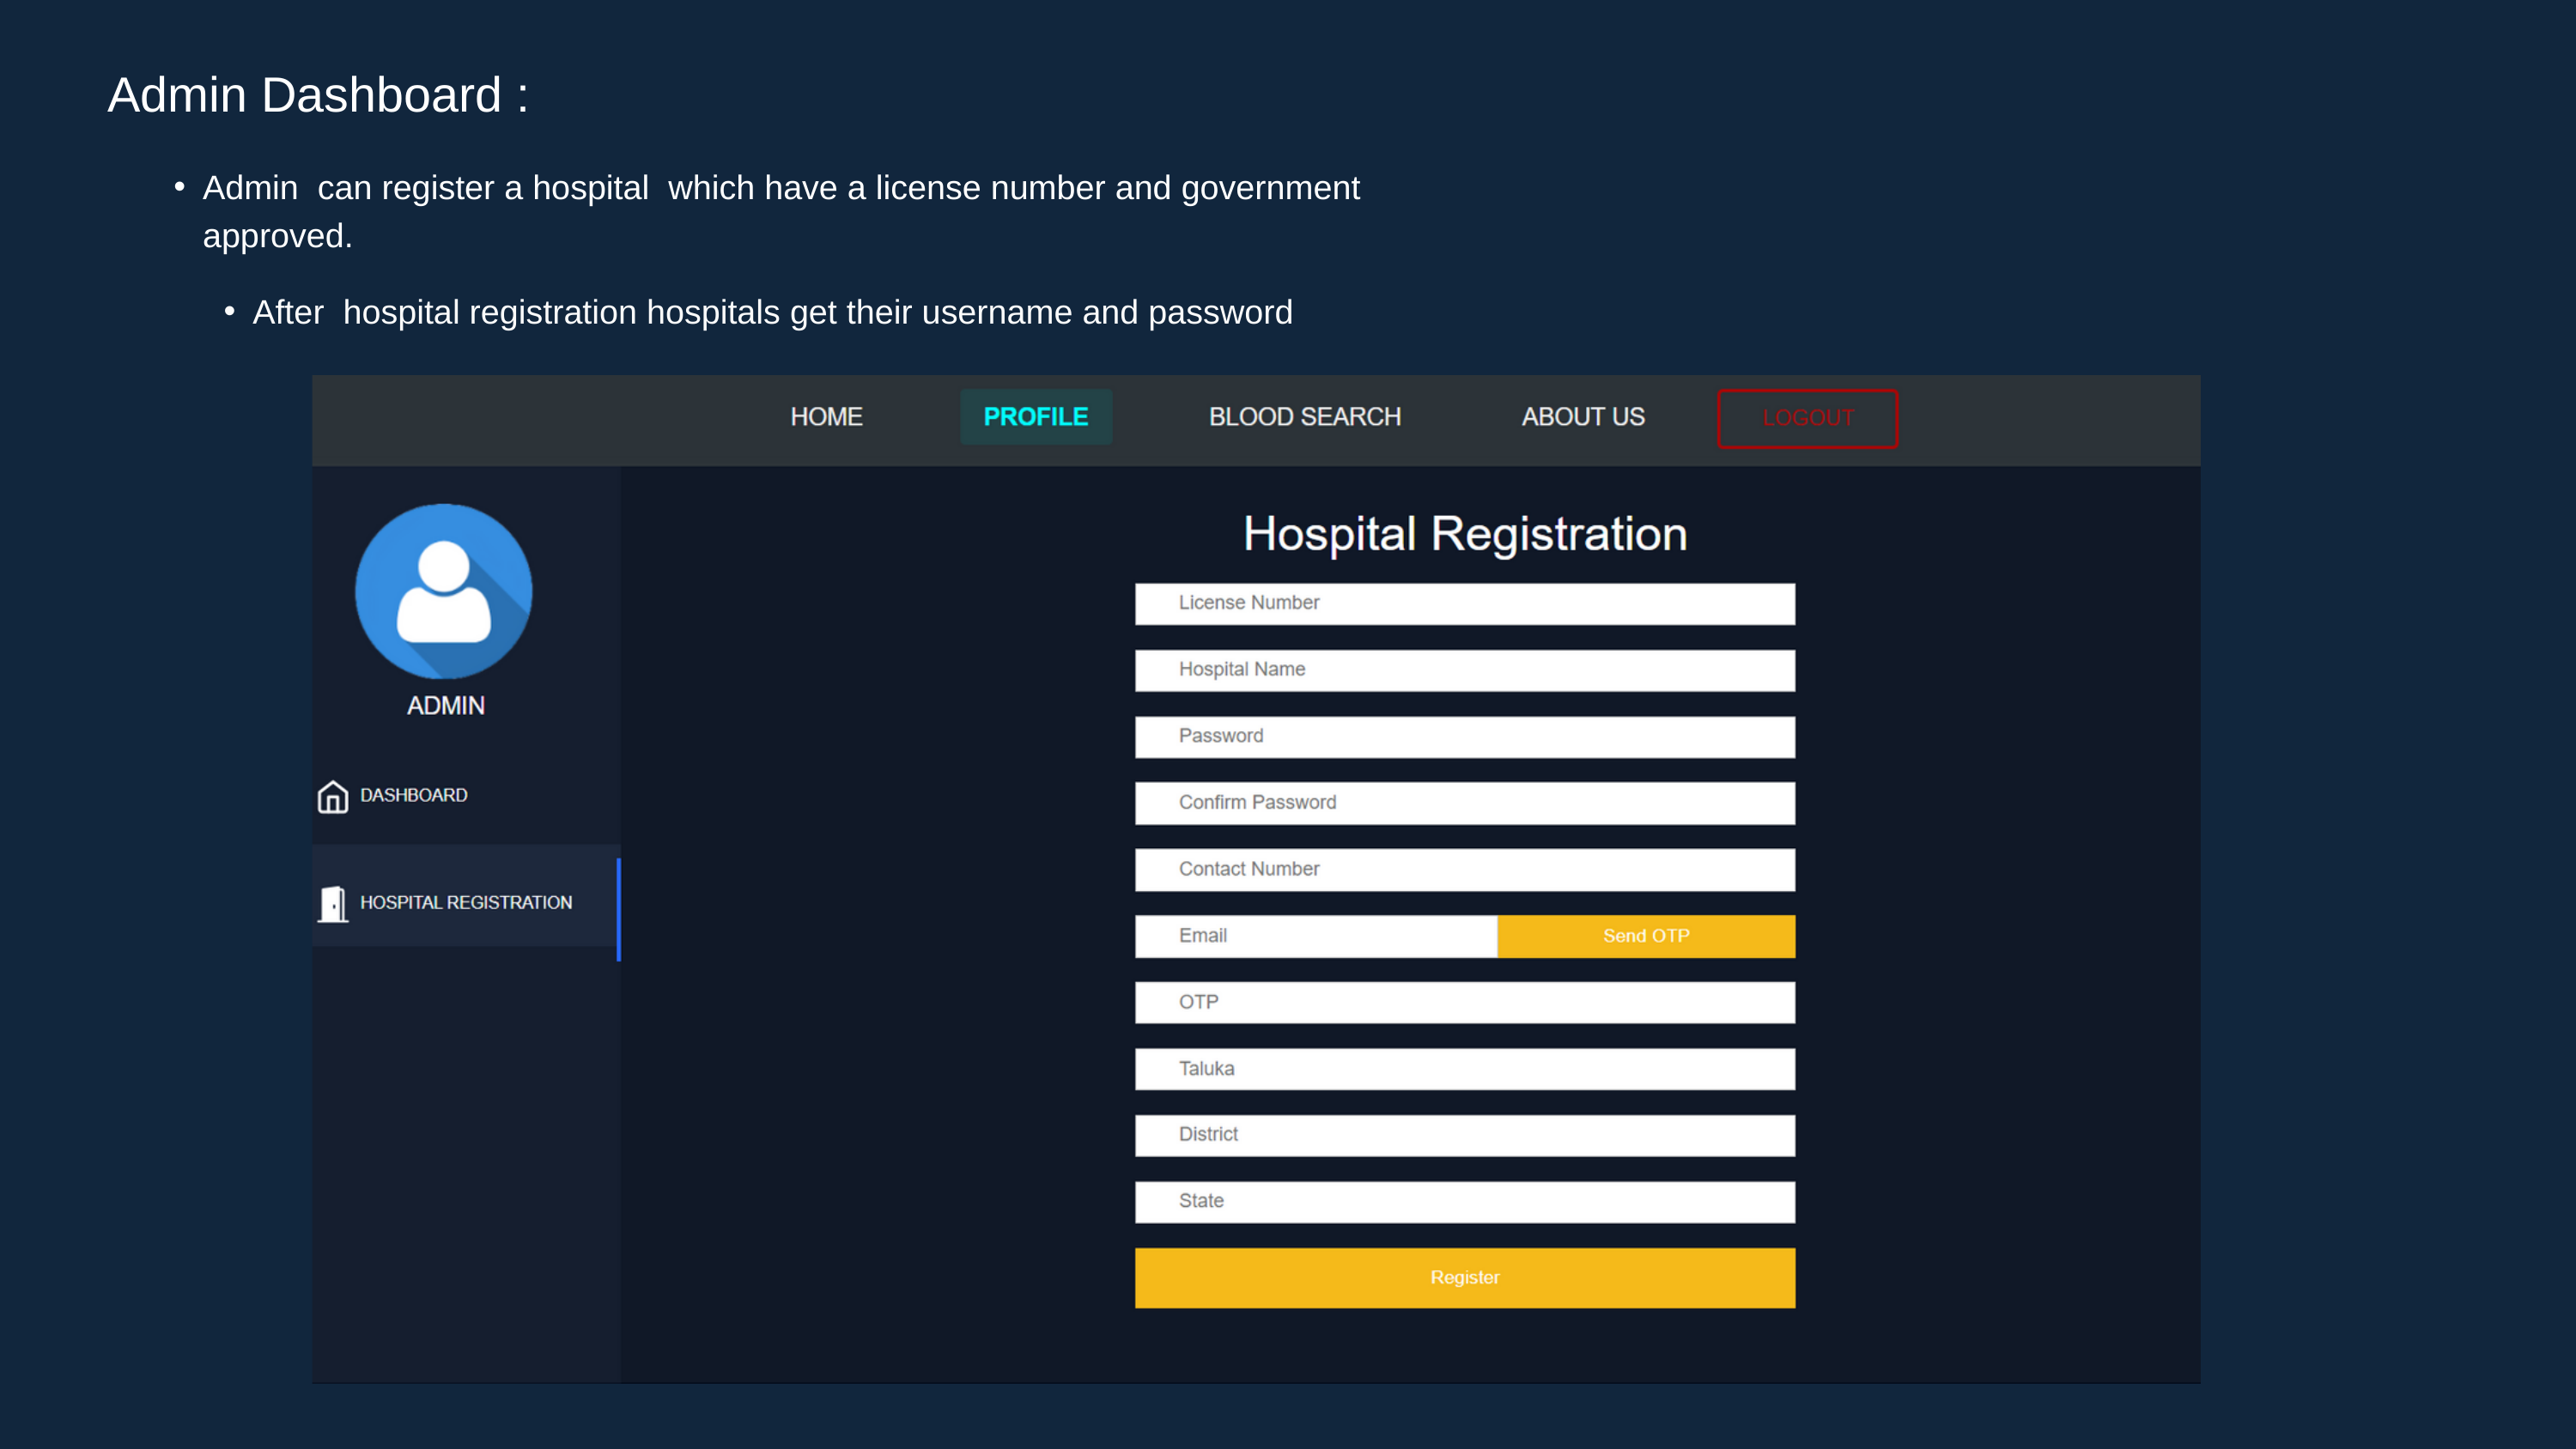

Admin Dashboard :
Admin  can register a hospital  which have a license number and government approved.
After  hospital registration hospitals get their username and password